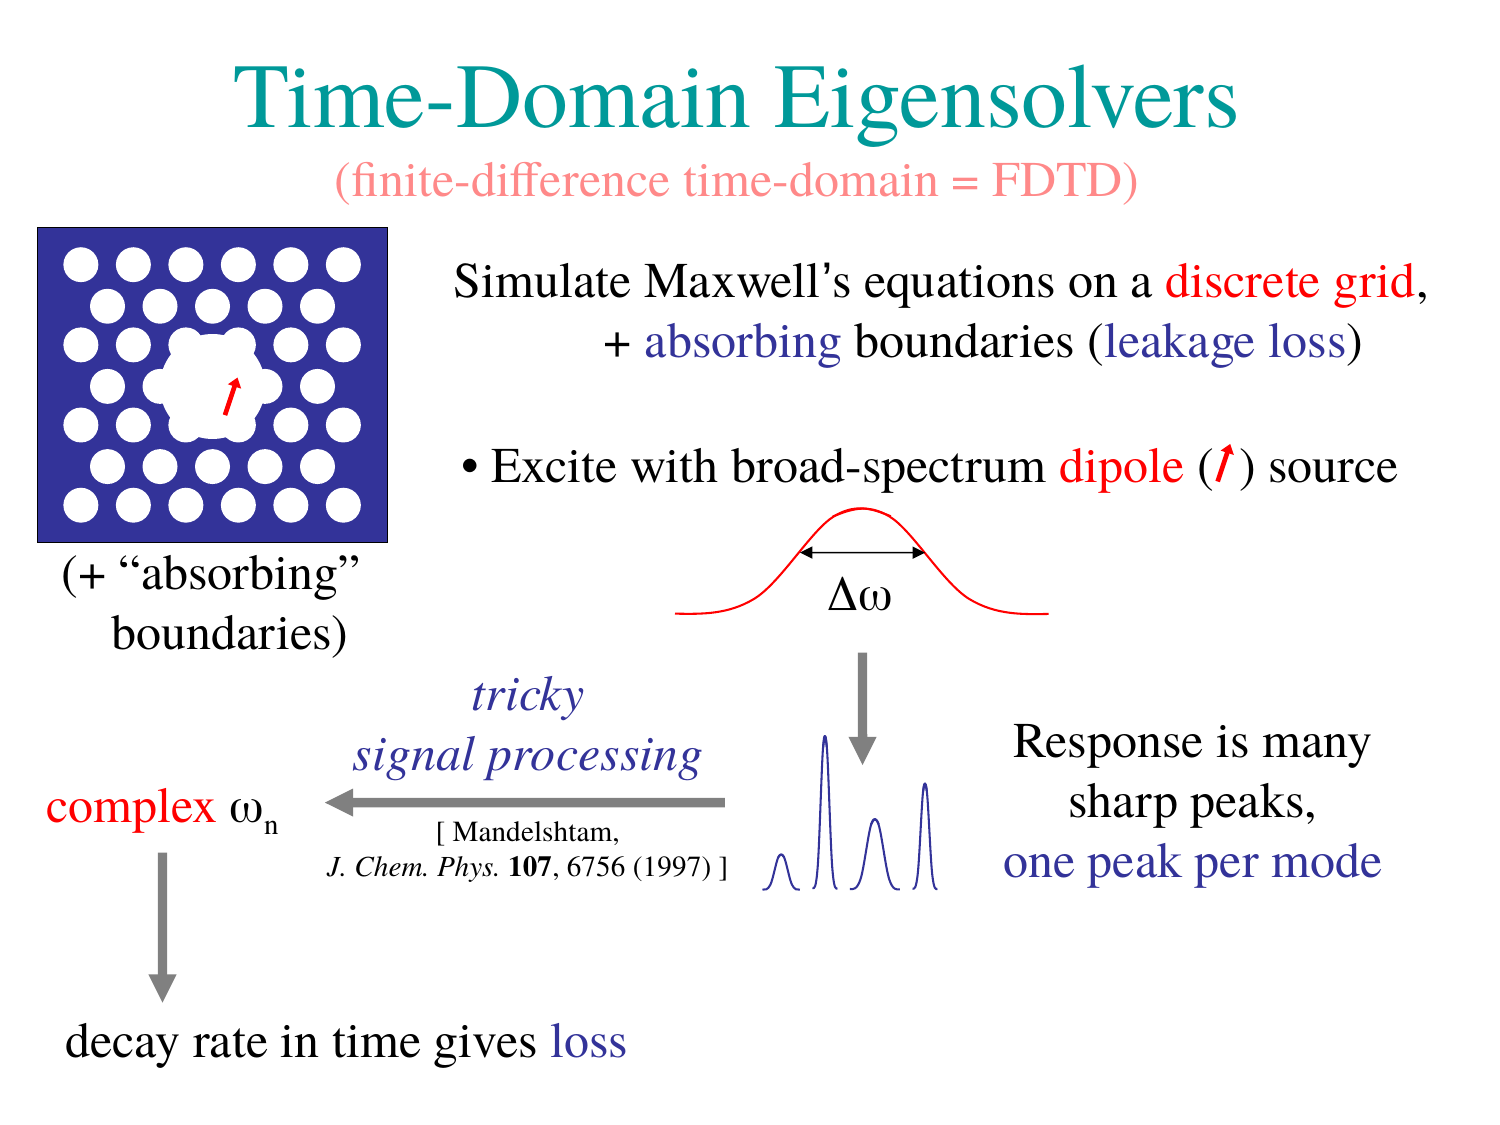

# Time-Domain Eigensolvers (finite-difference time-domain = FDTD)

Simulate Maxwell’s equations on a discrete grid,
	+ absorbing boundaries (leakage loss)

• Excite with broad-spectrum dipole (  ) source

(+ “absorbing”
    boundaries)

Δω
tricky
signal processing

Response is many
sharp peaks,
one peak per mode

complex ωn

[ Mandelshtam,
J. Chem. Phys. 107, 6756 (1997) ]

decay rate in time gives loss